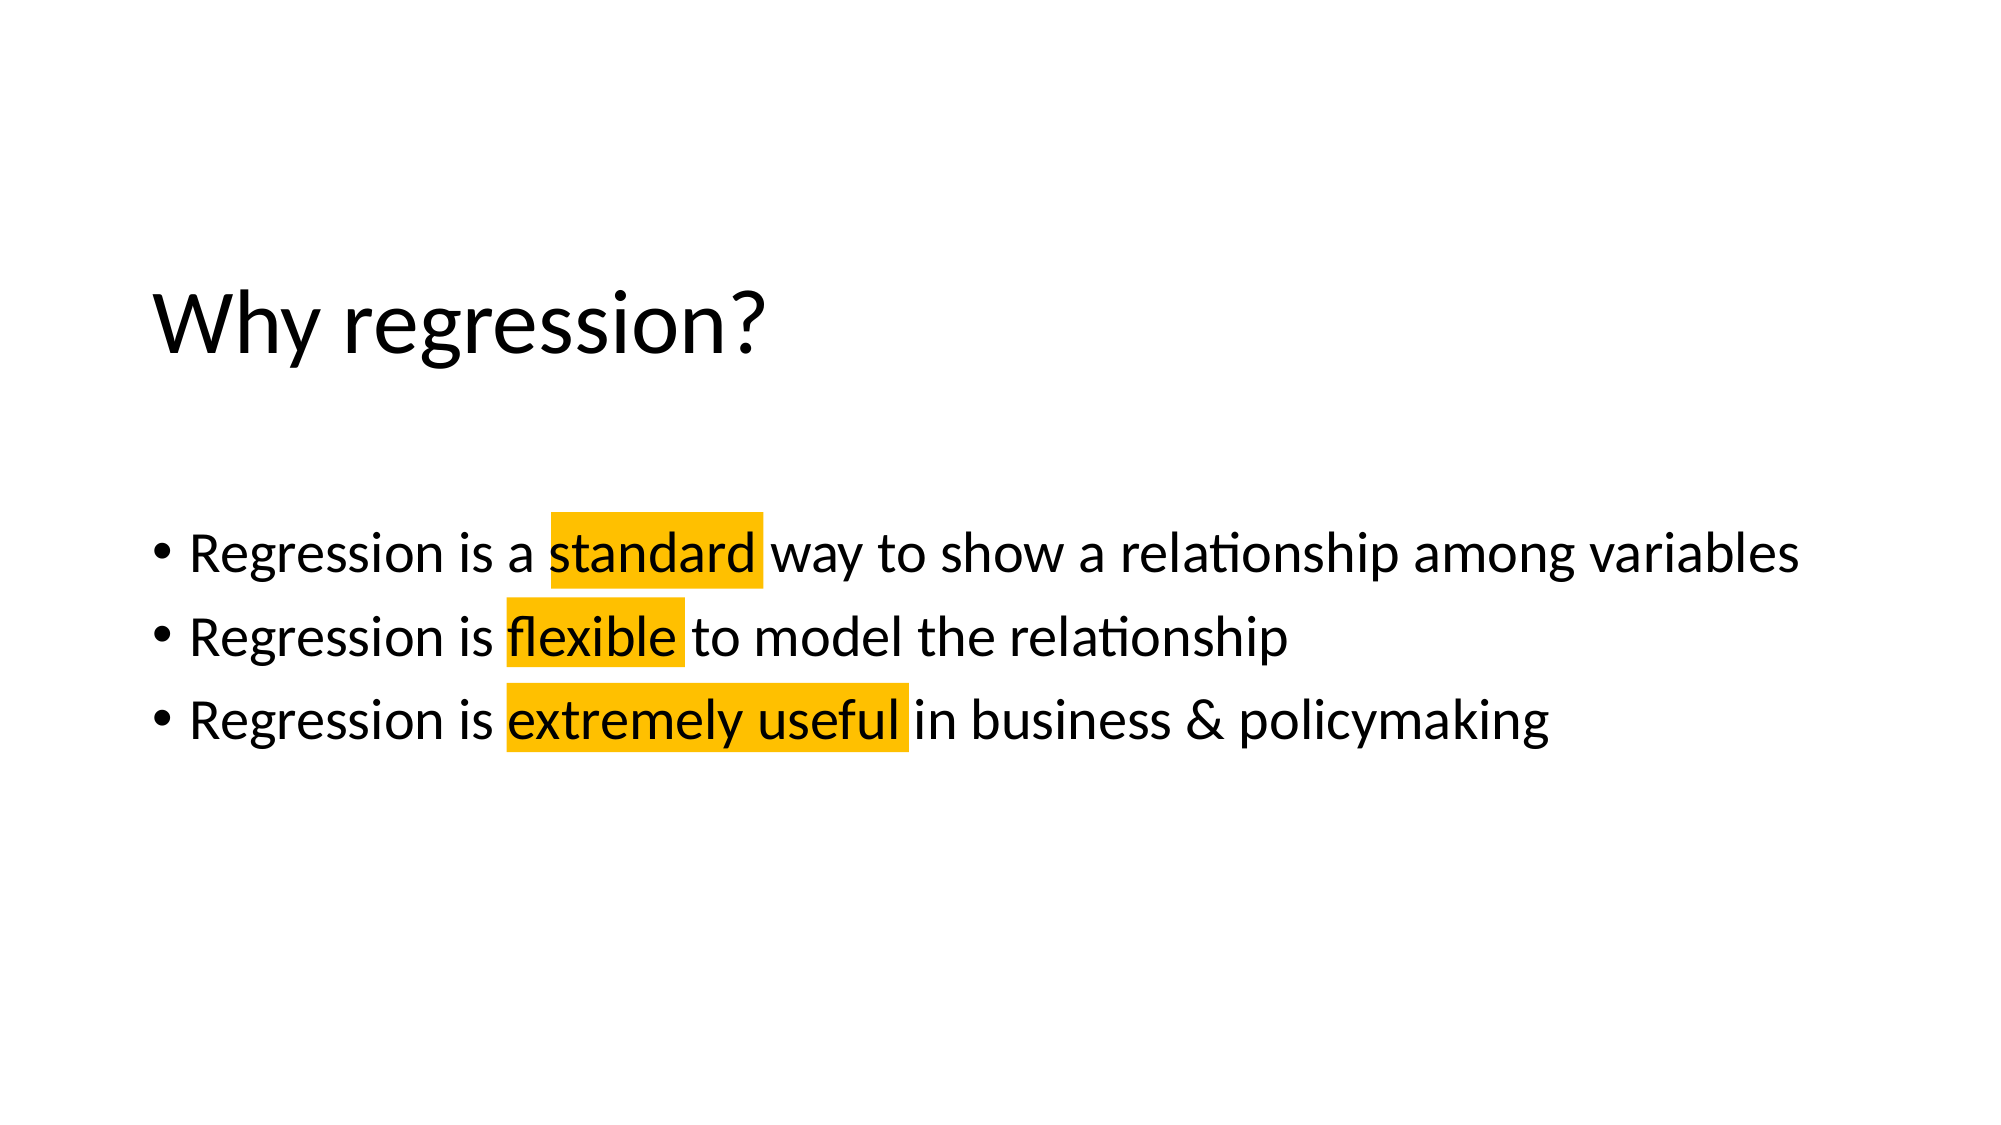

# Why regression?

Regression is a standard way to show a relationship among variables
Regression is flexible to model the relationship
Regression is extremely useful in business & policymaking